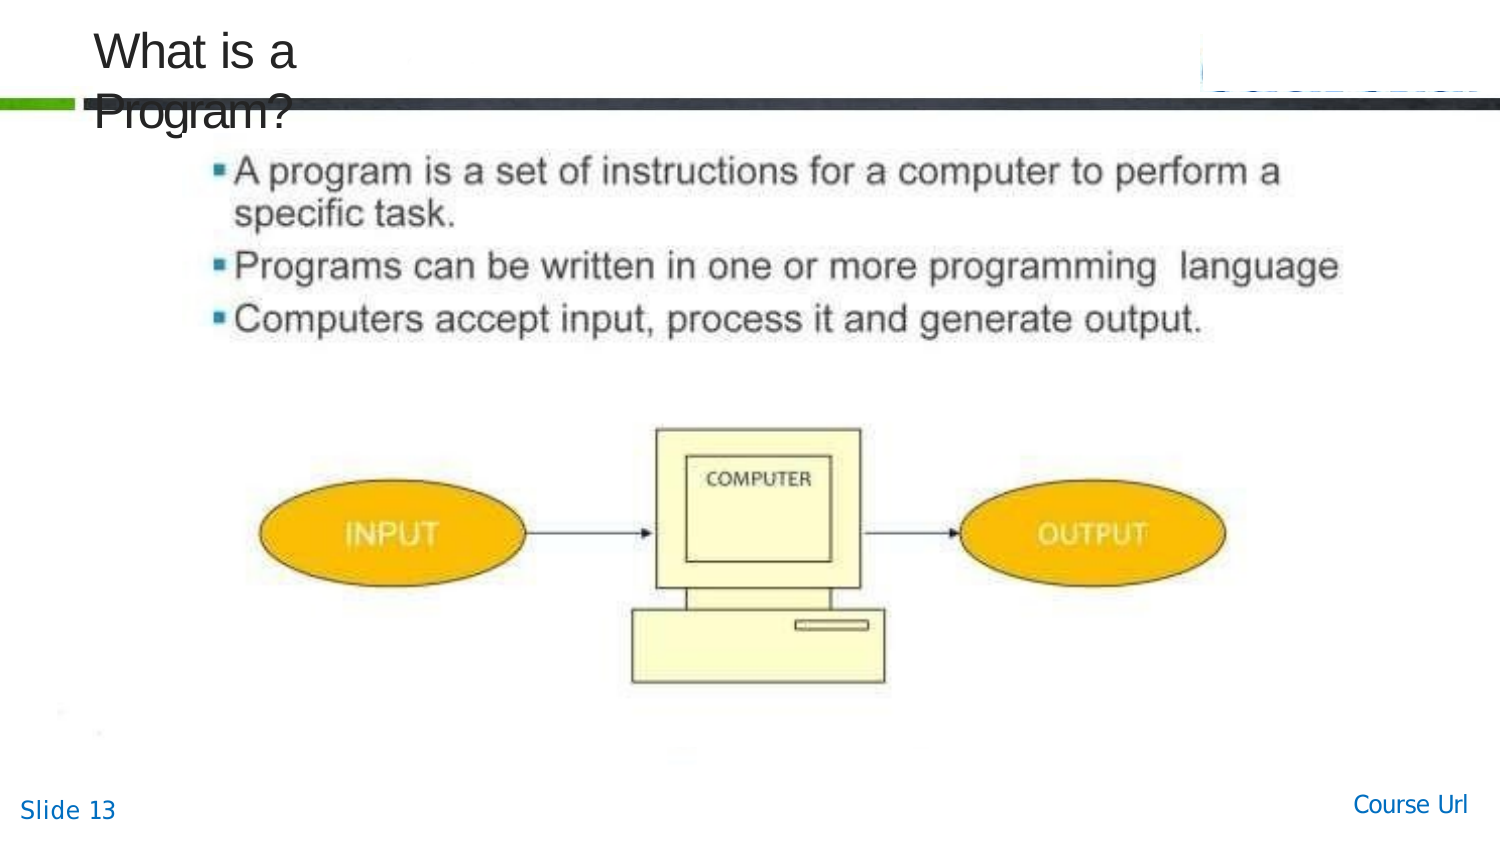

# What is a Program?

Q u est io n s

Course Url
Slide 13